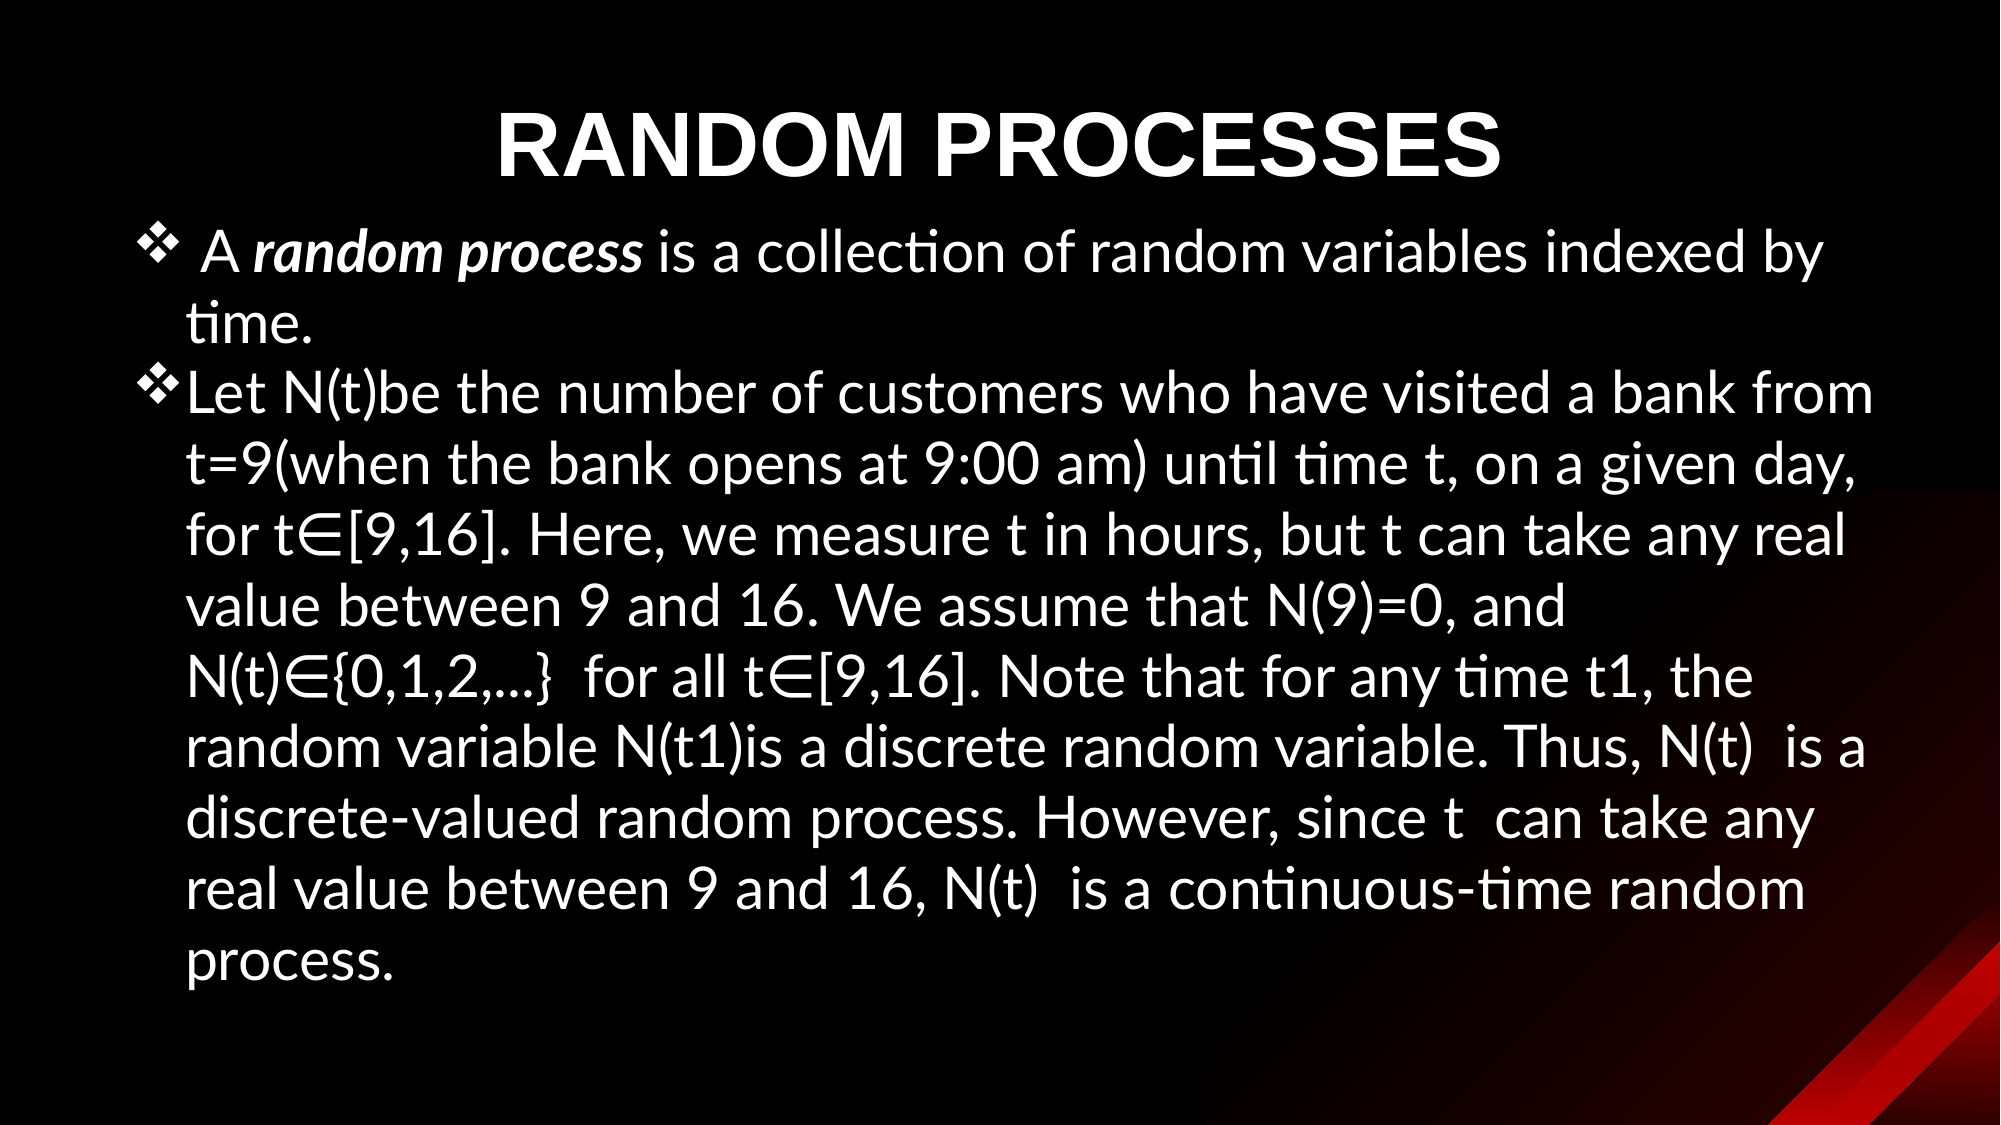

A random process is a collection of random variables indexed by time.
Let N(t)be the number of customers who have visited a bank from t=9(when the bank opens at 9:00 am) until time t, on a given day, for t∈[9,16]. Here, we measure t in hours, but t can take any real value between 9 and 16. We assume that N(9)=0, and N(t)∈{0,1,2,...}  for all t∈[9,16]. Note that for any time t1, the random variable N(t1)is a discrete random variable. Thus, N(t)  is a discrete-valued random process. However, since t  can take any real value between 9 and 16, N(t)  is a continuous-time random process.
# RANDOM PROCESSES